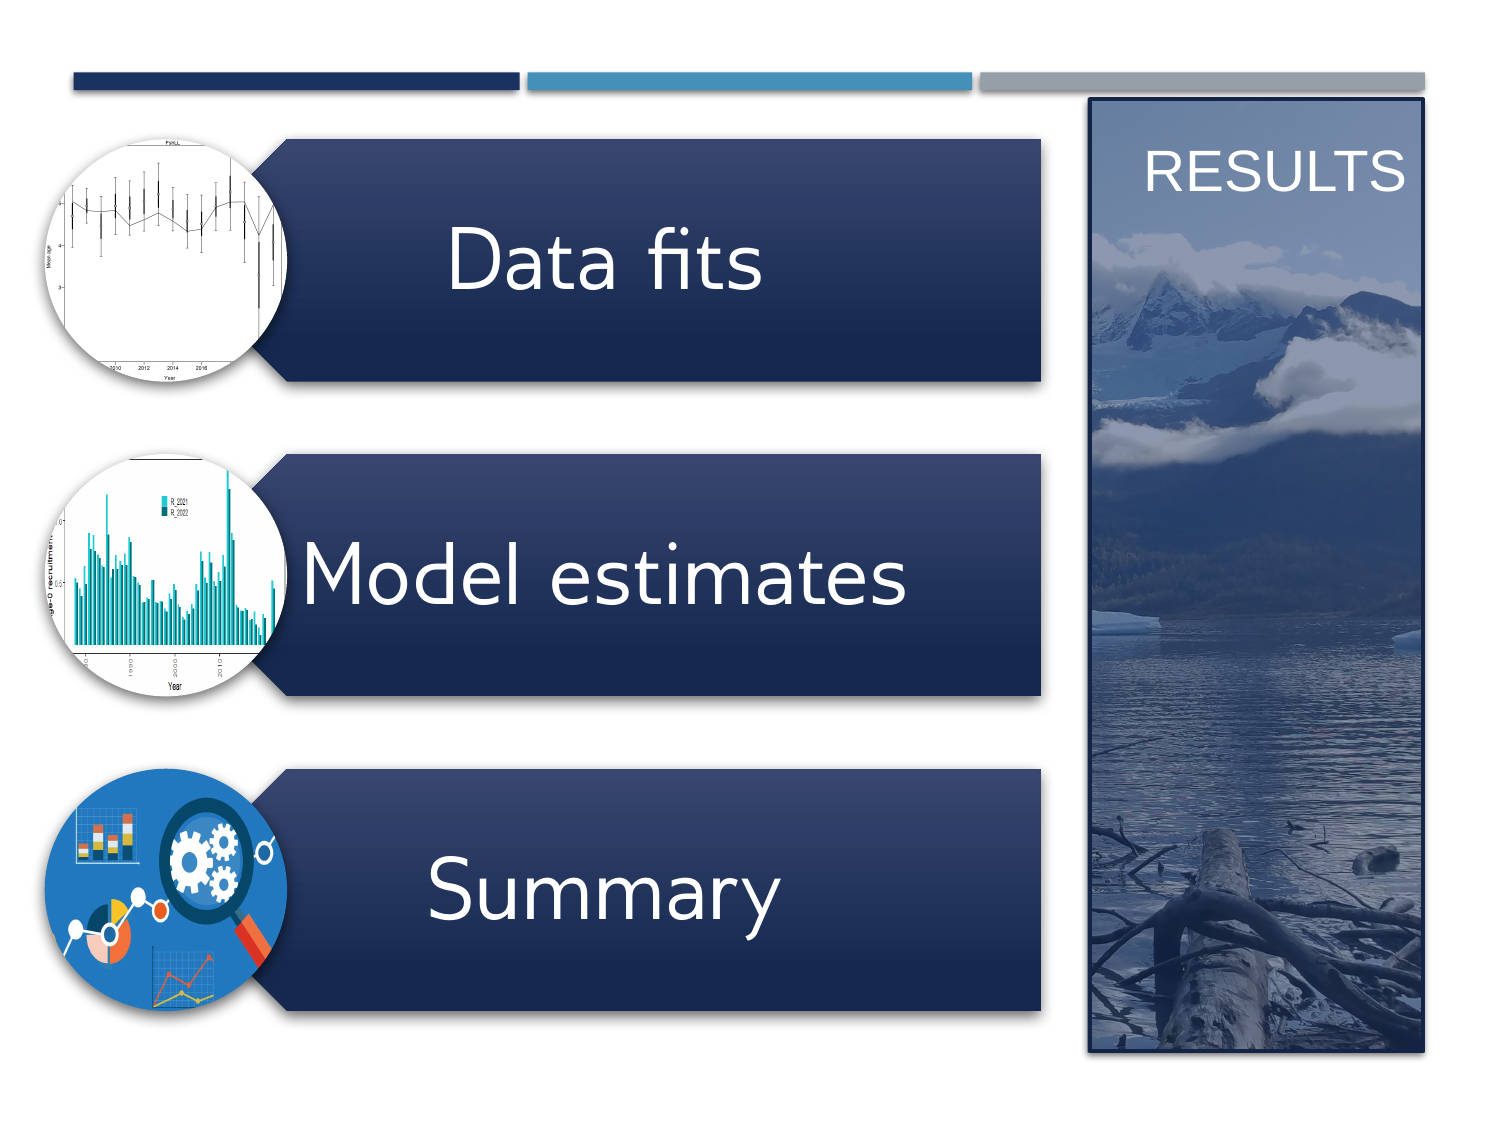

# results

Data fits
Model estimates
Summary